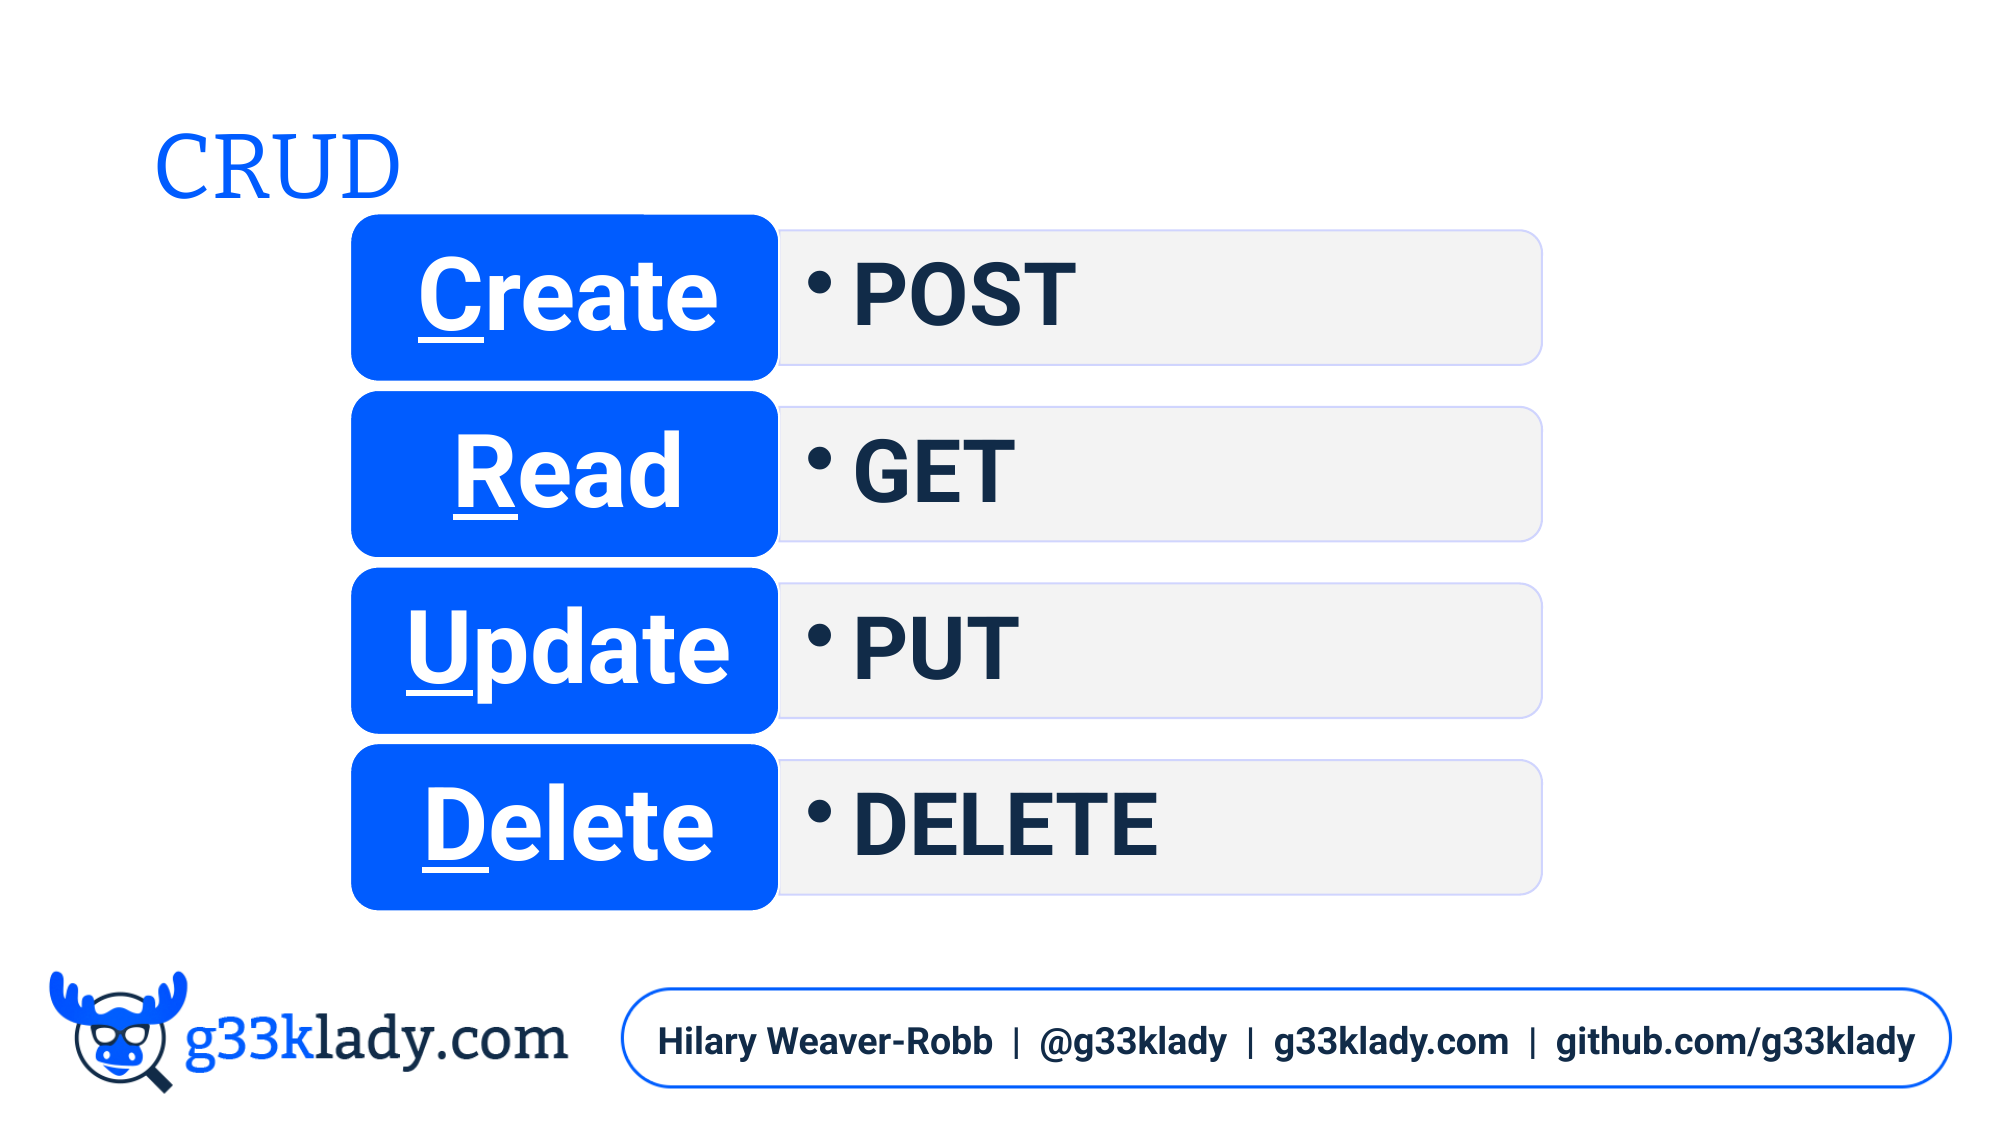

# CRUD
POST
Create
GET
Read
PUT
Update
DELETE
Delete

Hilary Weaver-Robb  |  @g33klady  |  g33klady.com  |  github.com/g33klady